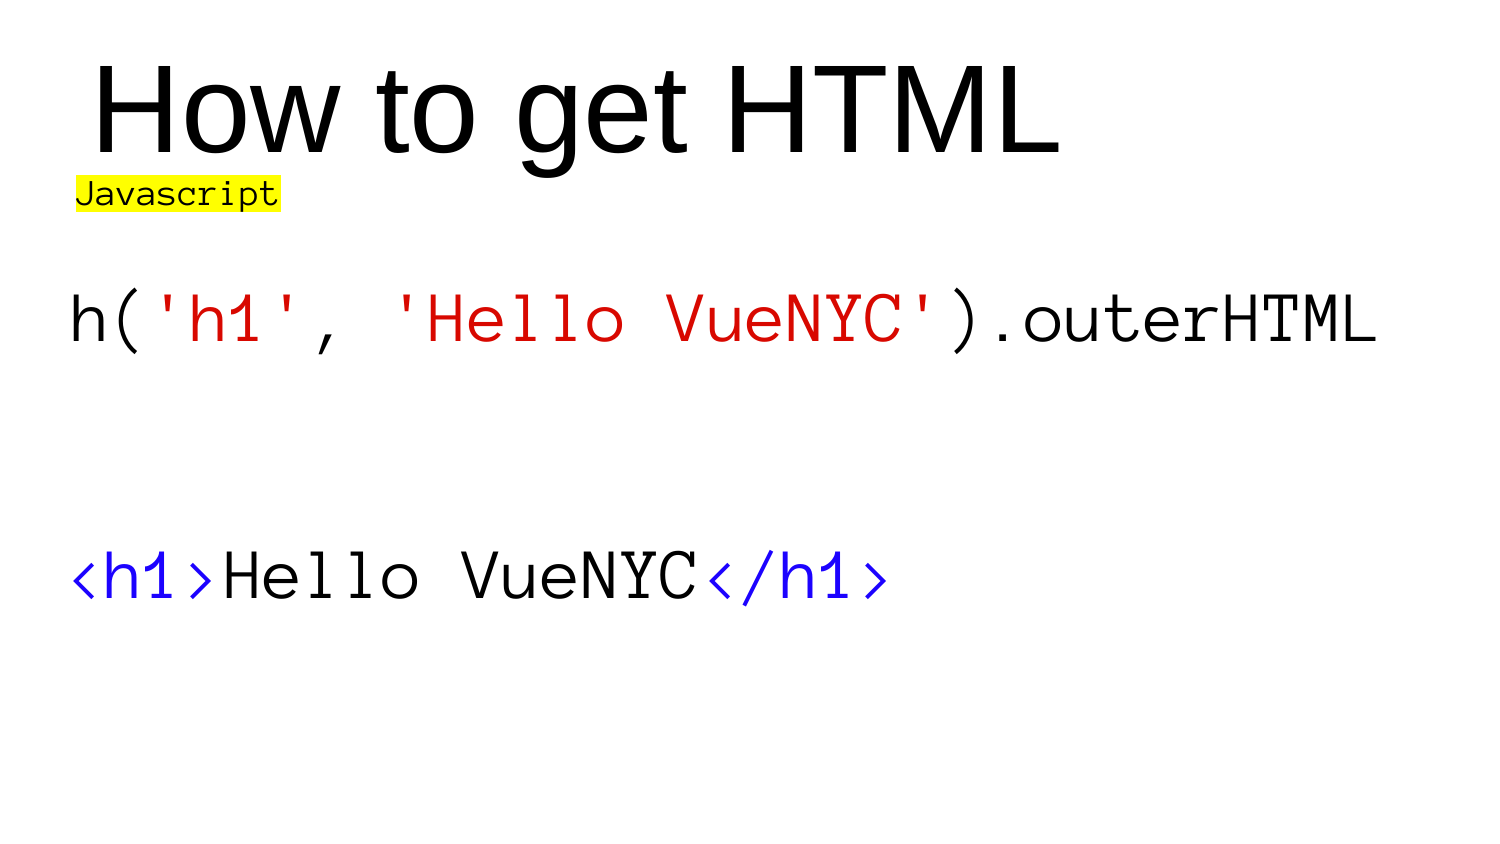

How to get HTML
# h('h1', 'Hello VueNYC').outerHTML

Javascript
<h1>Hello VueNYC</h1>